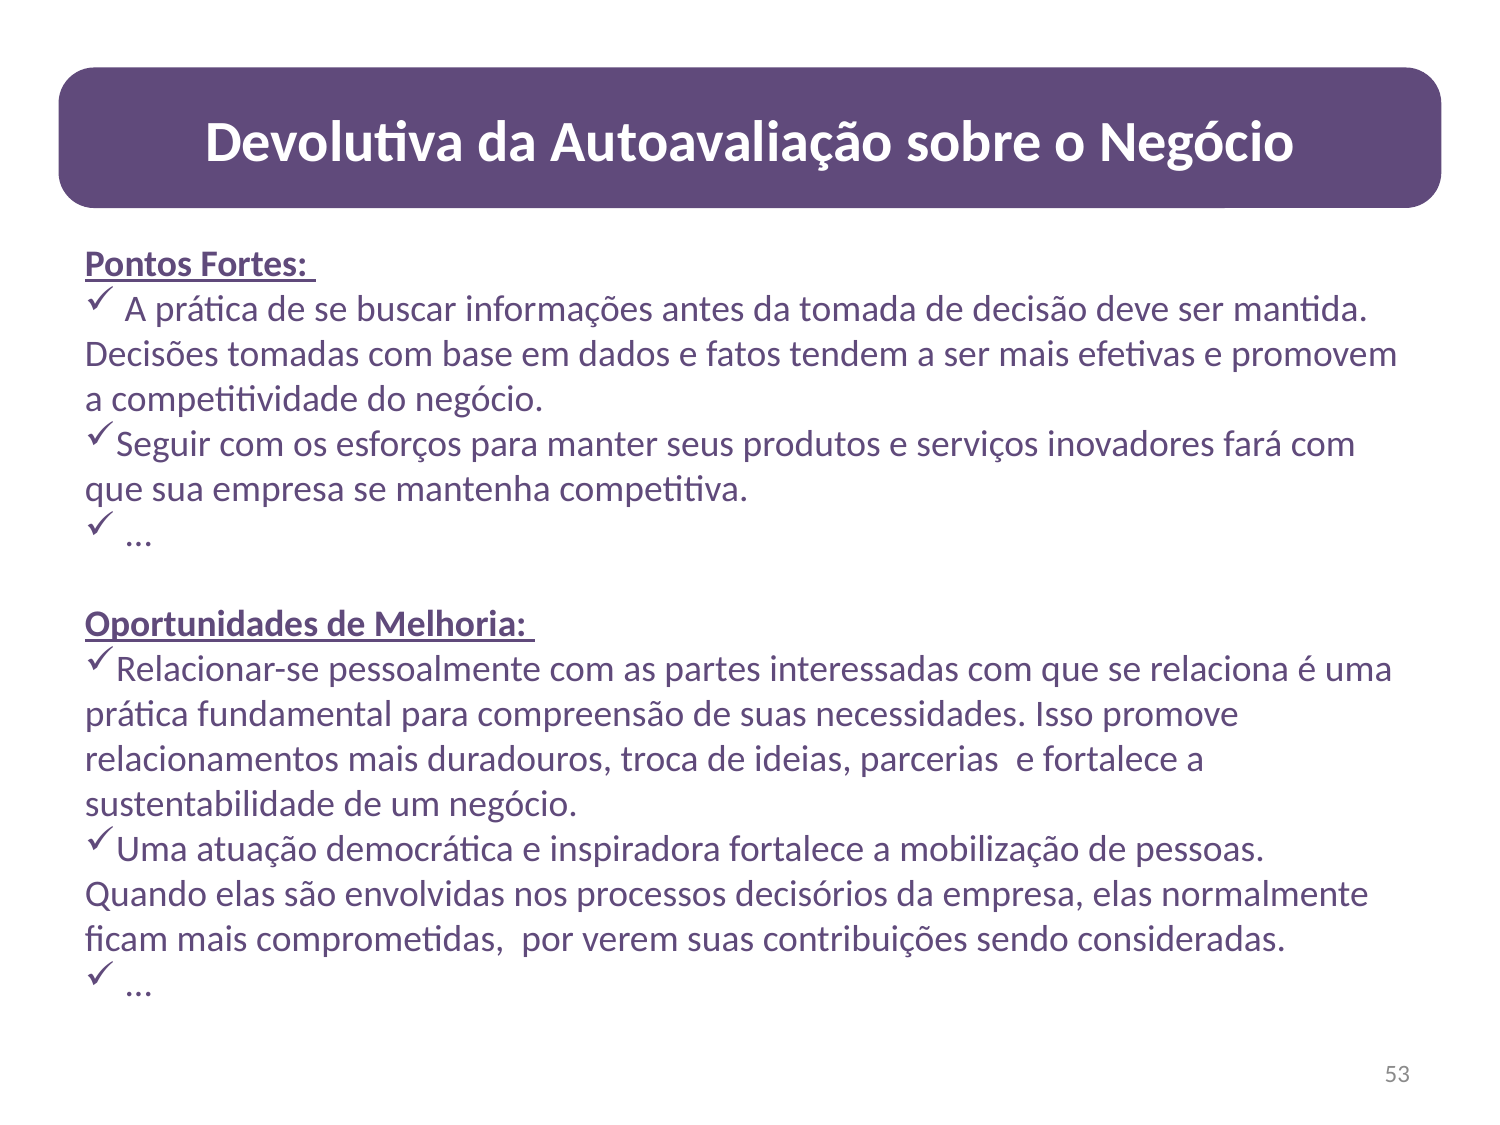

Devolutiva da Autoavaliação sobre o Negócio
Pontos Fortes:
 A prática de se buscar informações antes da tomada de decisão deve ser mantida. Decisões tomadas com base em dados e fatos tendem a ser mais efetivas e promovem a competitividade do negócio.
Seguir com os esforços para manter seus produtos e serviços inovadores fará com que sua empresa se mantenha competitiva.
 ...

Oportunidades de Melhoria:
Relacionar-se pessoalmente com as partes interessadas com que se relaciona é uma prática fundamental para compreensão de suas necessidades. Isso promove relacionamentos mais duradouros, troca de ideias, parcerias  e fortalece a sustentabilidade de um negócio.
Uma atuação democrática e inspiradora fortalece a mobilização de pessoas.  Quando elas são envolvidas nos processos decisórios da empresa, elas normalmente ficam mais comprometidas,  por verem suas contribuições sendo consideradas.
 ...
53